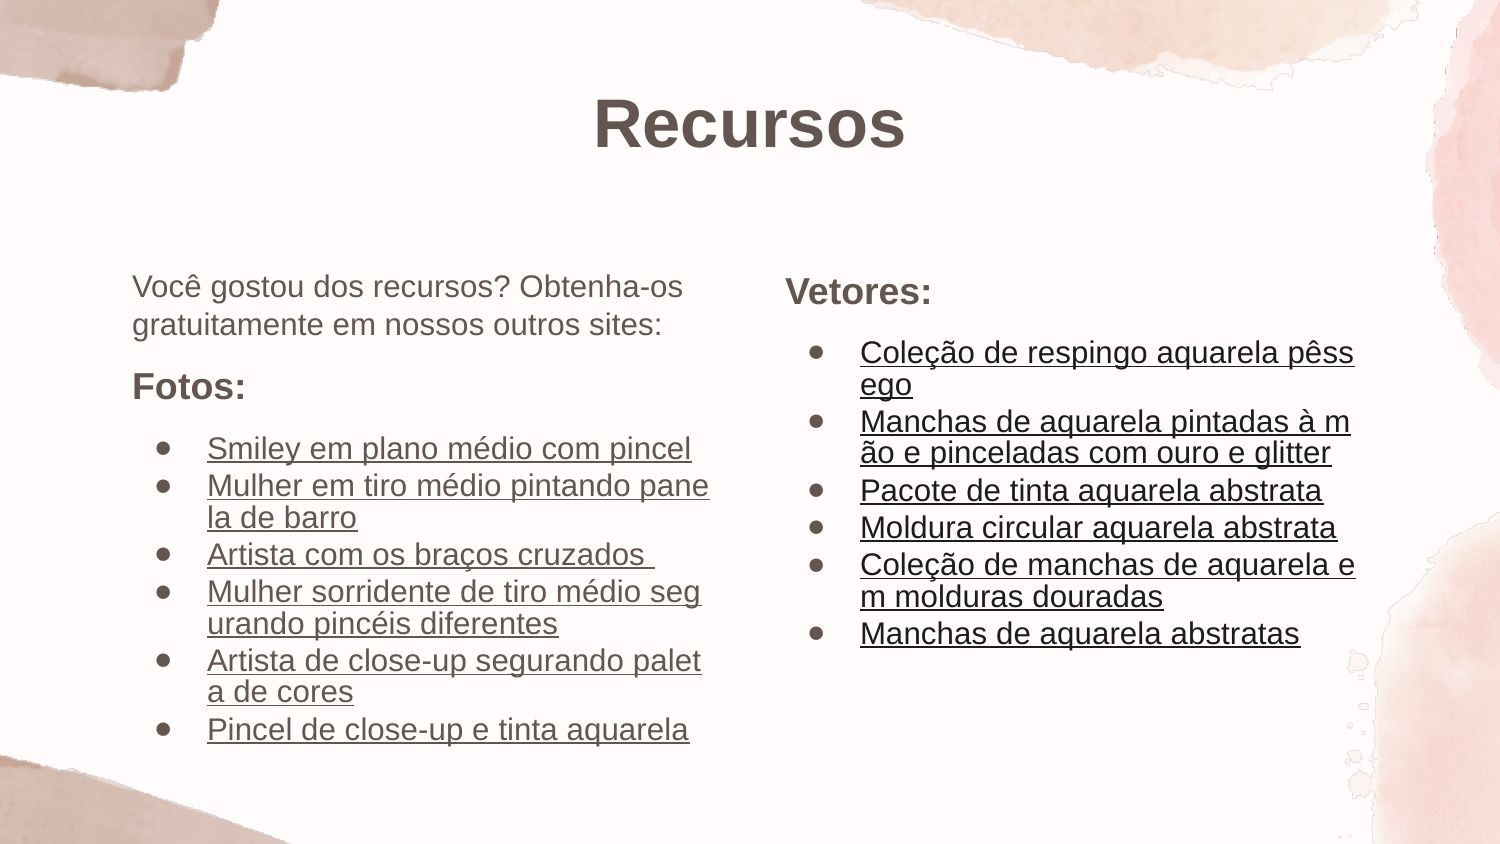

# Recursos
Você gostou dos recursos? Obtenha-os gratuitamente em nossos outros sites:
Fotos:
Smiley em plano médio com pincel
Mulher em tiro médio pintando panela de barro
Artista com os braços cruzados
Mulher sorridente de tiro médio segurando pincéis diferentes
Artista de close-up segurando paleta de cores
Pincel de close-up e tinta aquarela
Vetores:
Coleção de respingo aquarela pêssego
Manchas de aquarela pintadas à mão e pinceladas com ouro e glitter
Pacote de tinta aquarela abstrata
Moldura circular aquarela abstrata
Coleção de manchas de aquarela em molduras douradas
Manchas de aquarela abstratas